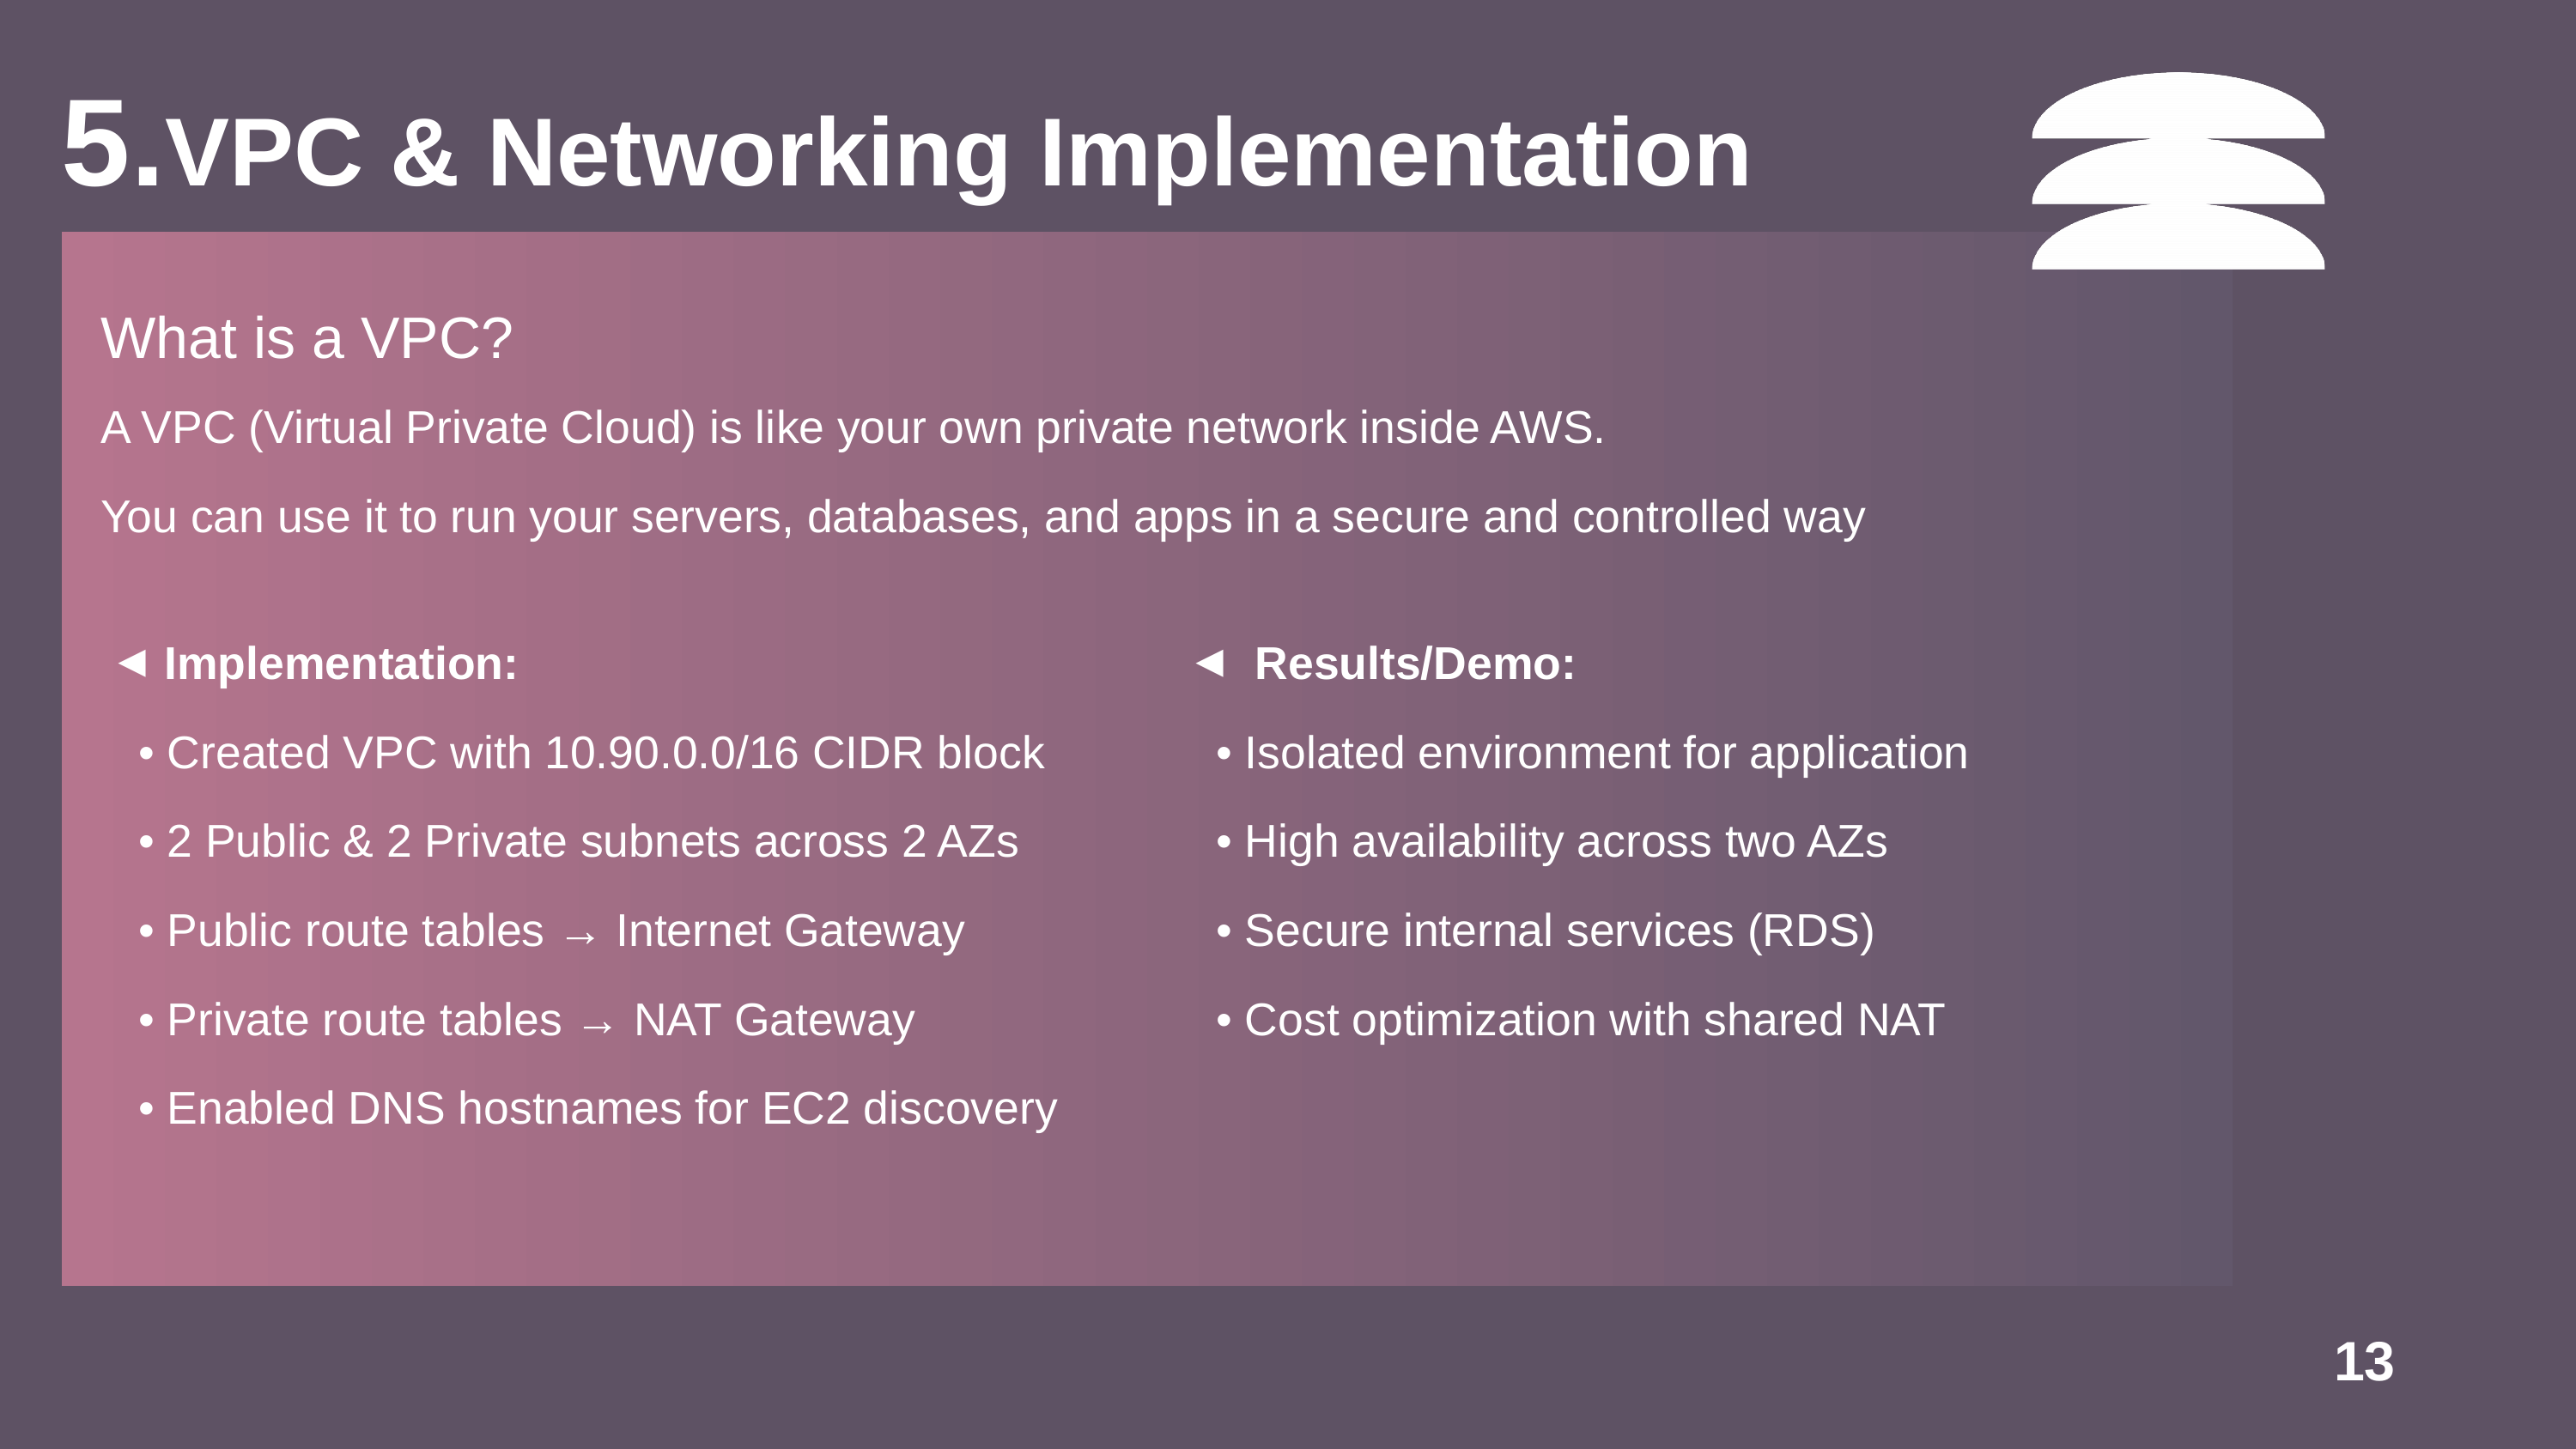

5.VPC & Networking Implementation

What is a VPC?
A VPC (Virtual Private Cloud) is like your own private network inside AWS.
You can use it to run your servers, databases, and apps in a secure and controlled way
Implementation:
   • Created VPC with 10.90.0.0/16 CIDR block
   • 2 Public & 2 Private subnets across 2 AZs
   • Public route tables → Internet Gateway
   • Private route tables → NAT Gateway
   • Enabled DNS hostnames for EC2 discovery

 Results/Demo:
   • Isolated environment for application
   • High availability across two AZs
   • Secure internal services (RDS)
   • Cost optimization with shared NAT
13